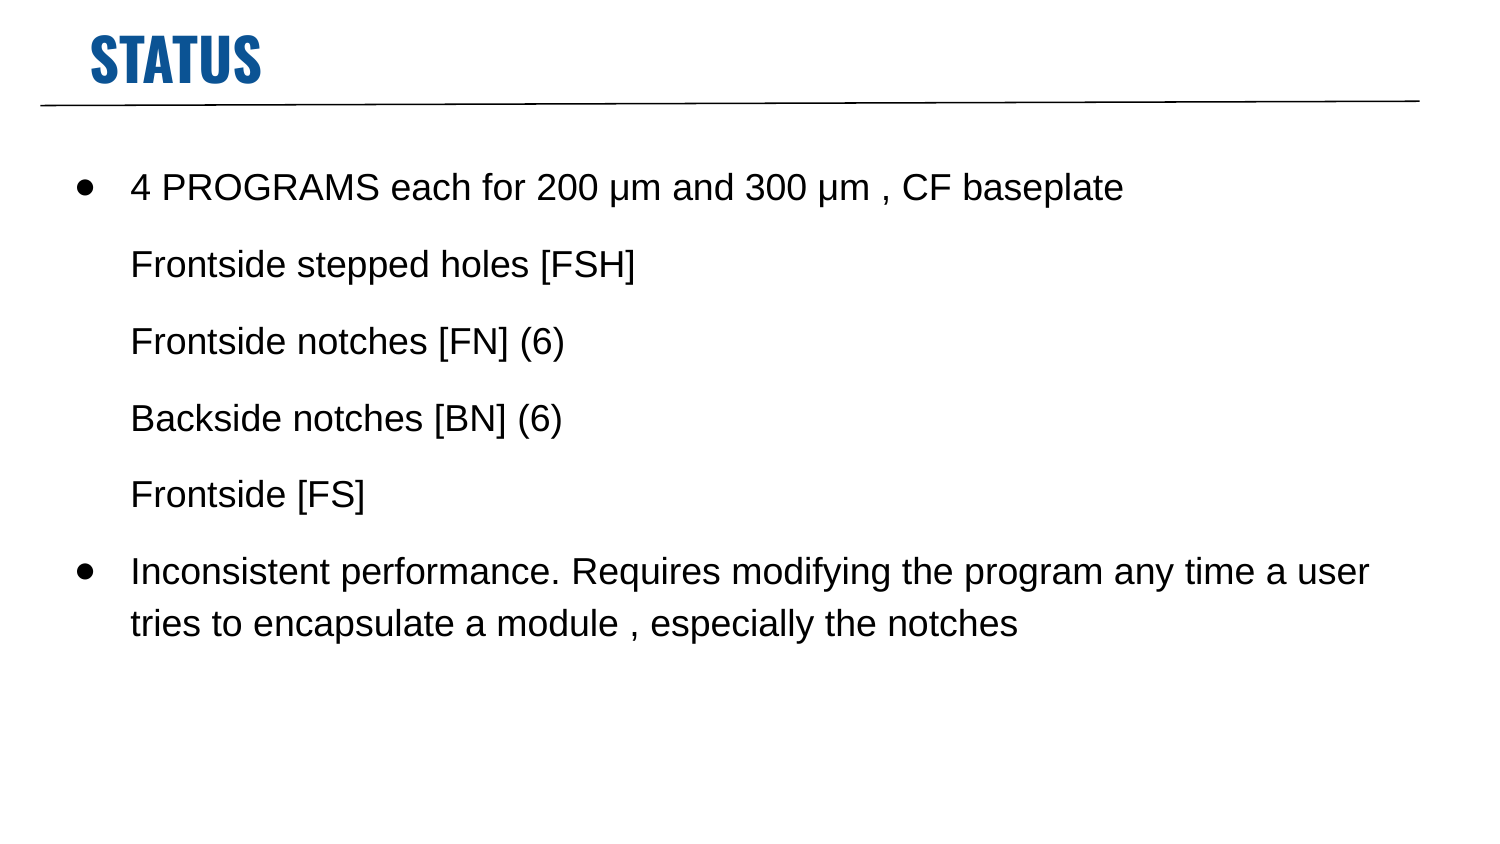

STATUS
4 PROGRAMS each for 200 μm and 300 μm , CF baseplate
Frontside stepped holes [FSH]
Frontside notches [FN] (6)
Backside notches [BN] (6)
Frontside [FS]
Inconsistent performance. Requires modifying the program any time a user tries to encapsulate a module , especially the notches